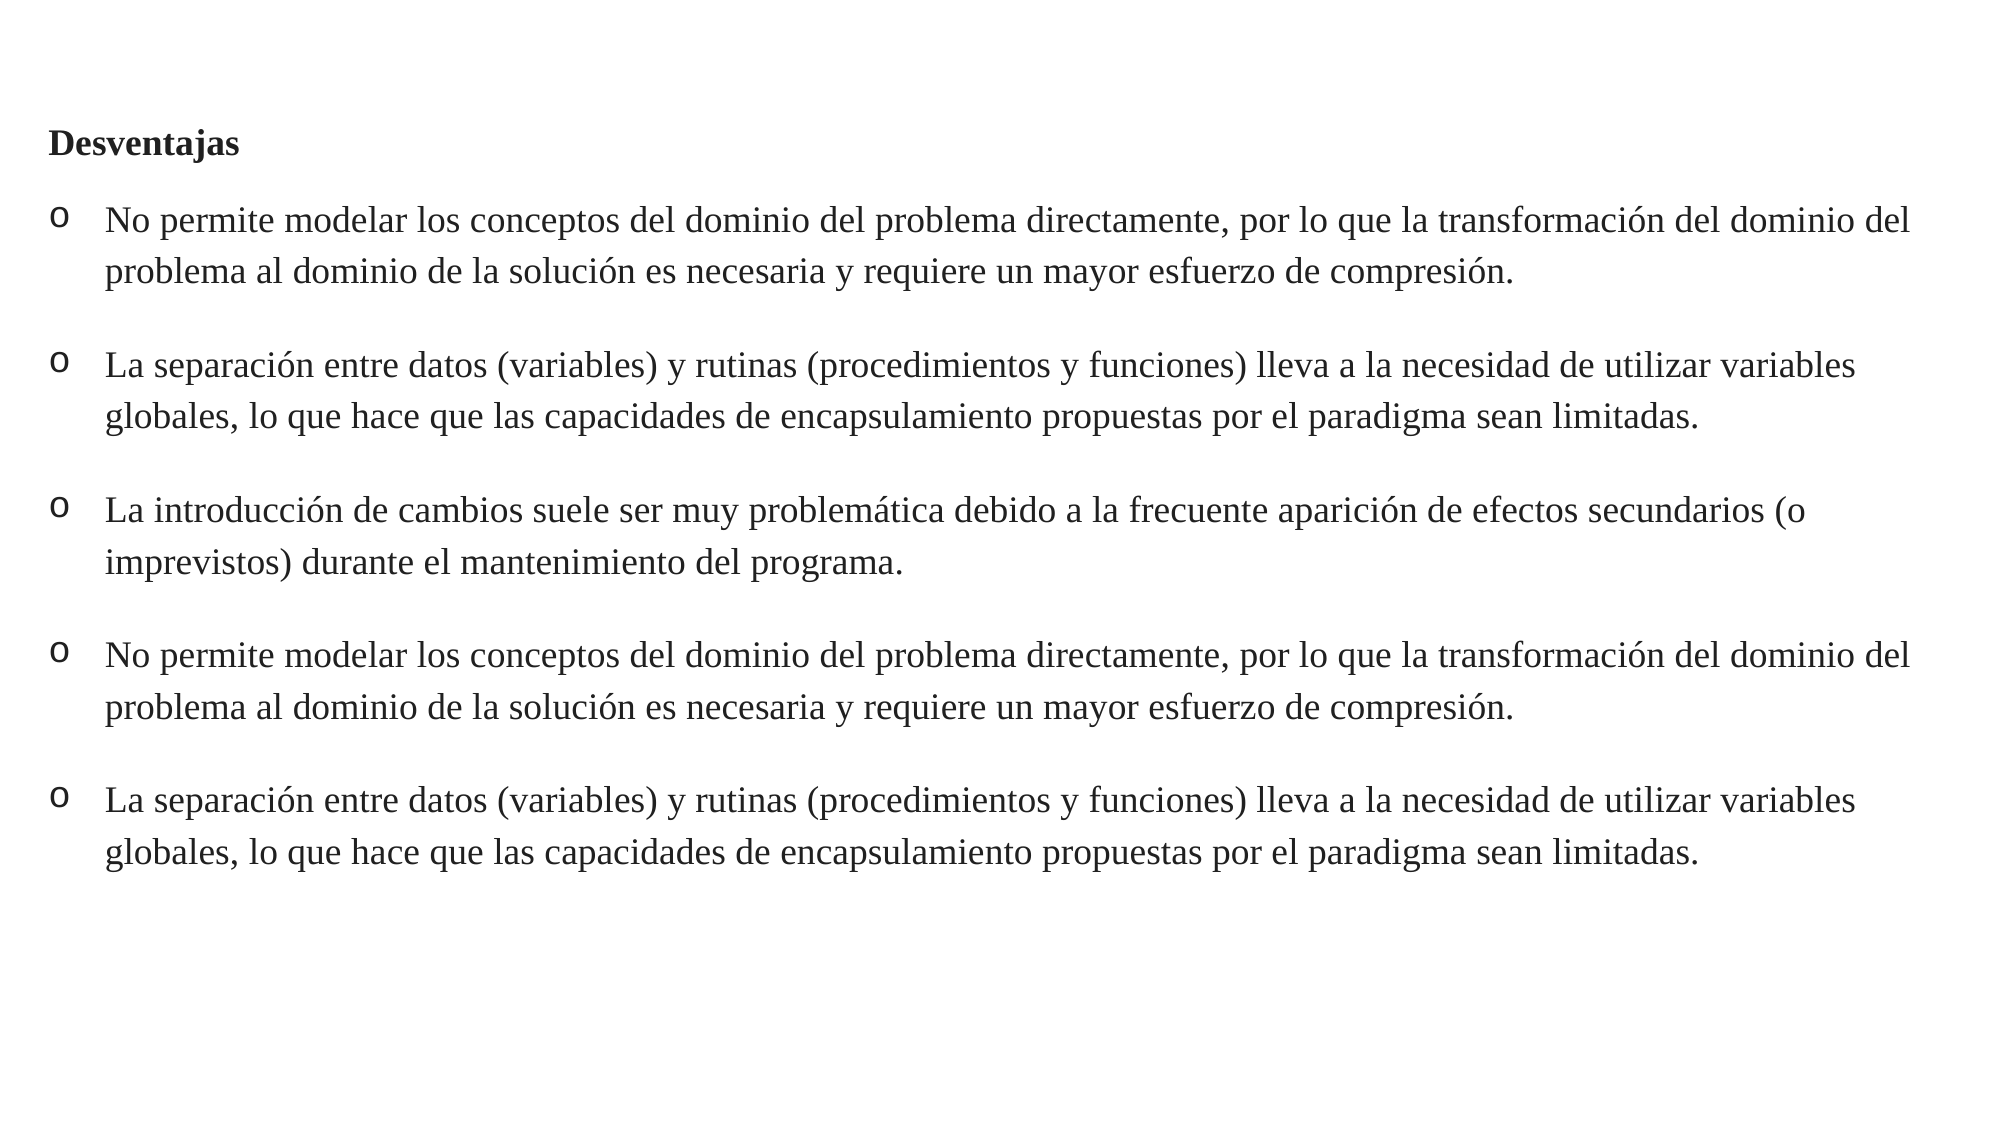

Desventajas
No permite modelar los conceptos del dominio del problema directamente, por lo que la transformación del dominio del problema al dominio de la solución es necesaria y requiere un mayor esfuerzo de compresión.
La separación entre datos (variables) y rutinas (procedimientos y funciones) lleva a la necesidad de utilizar variables globales, lo que hace que las capacidades de encapsulamiento propuestas por el paradigma sean limitadas.
La introducción de cambios suele ser muy problemática debido a la frecuente aparición de efectos secundarios (o imprevistos) durante el mantenimiento del programa.
No permite modelar los conceptos del dominio del problema directamente, por lo que la transformación del dominio del problema al dominio de la solución es necesaria y requiere un mayor esfuerzo de compresión.
La separación entre datos (variables) y rutinas (procedimientos y funciones) lleva a la necesidad de utilizar variables globales, lo que hace que las capacidades de encapsulamiento propuestas por el paradigma sean limitadas.